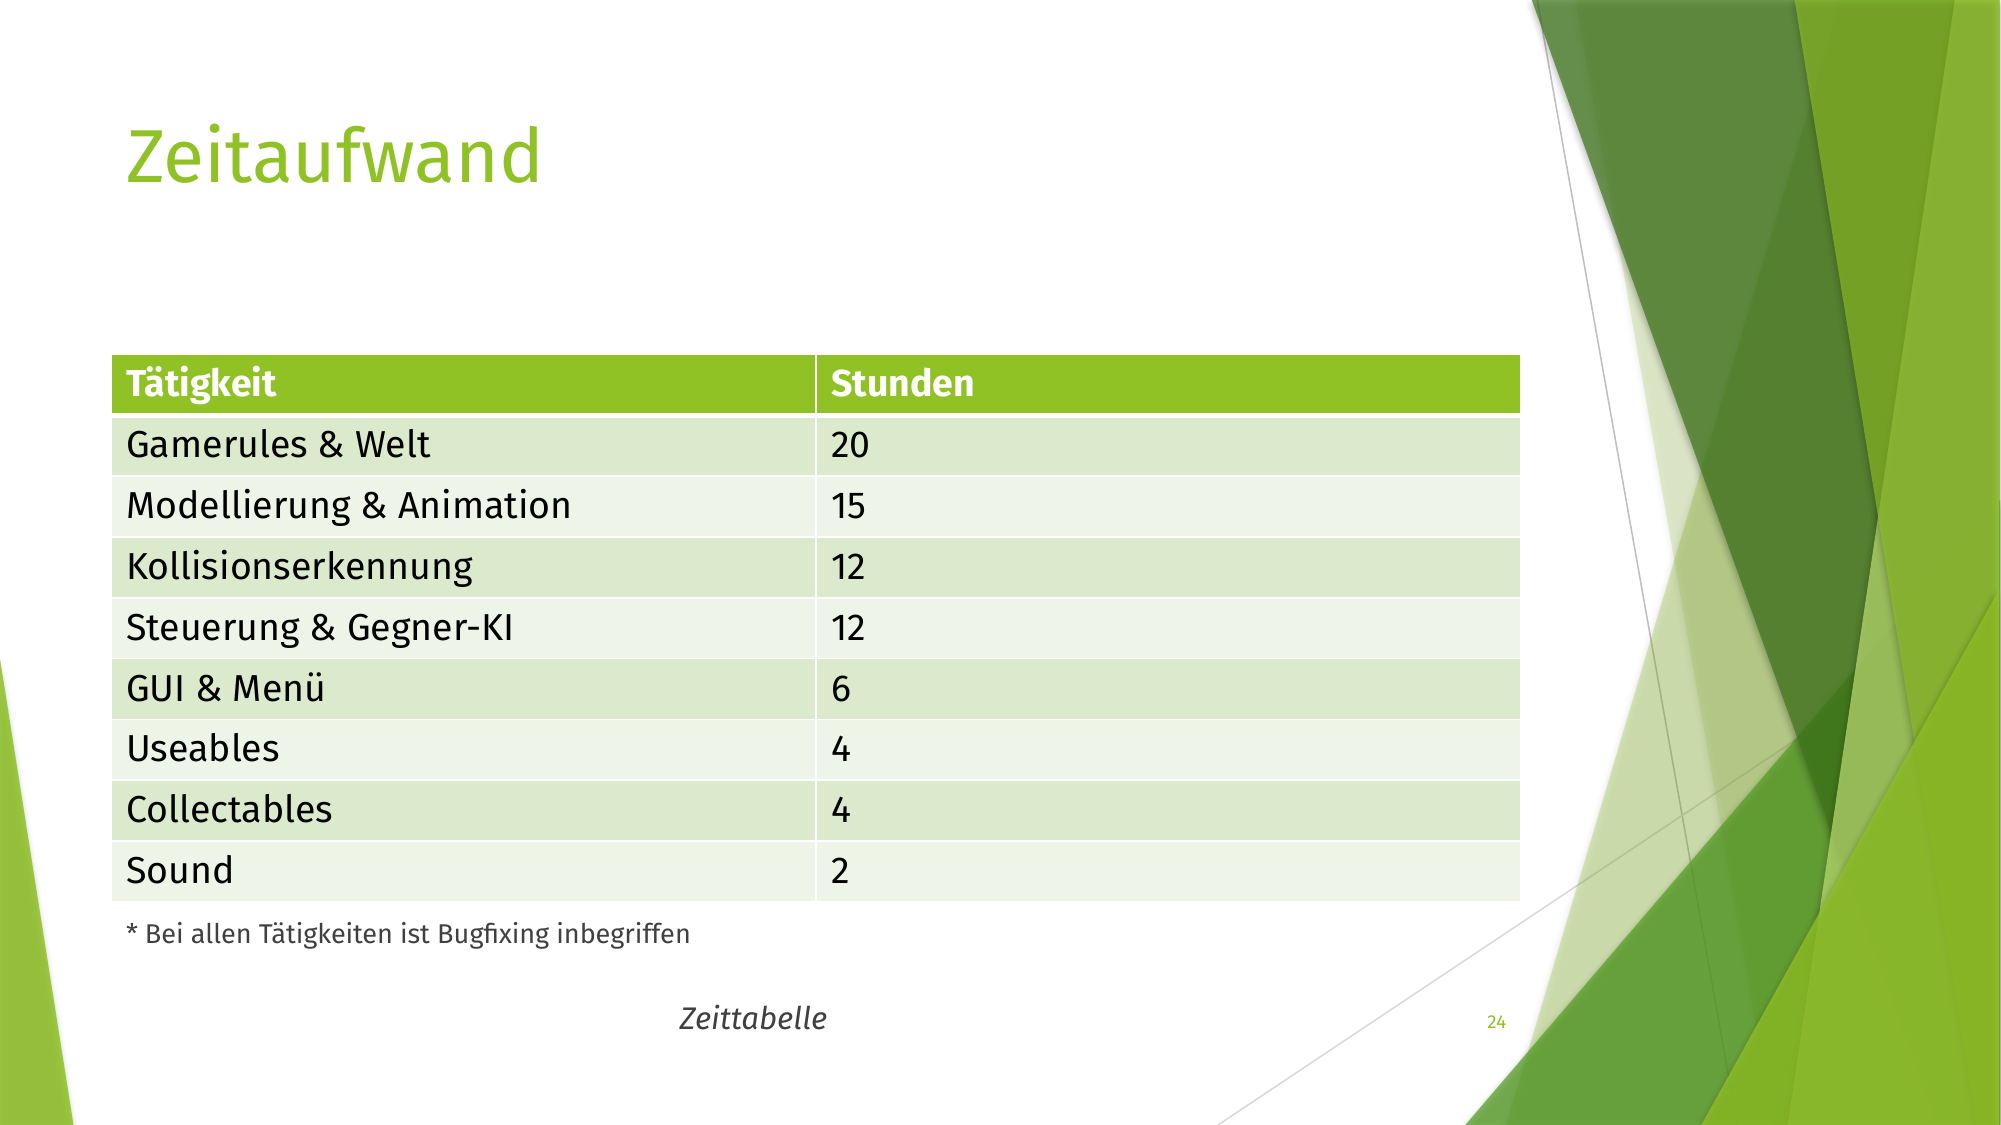

# Zeitaufwand
| Tätigkeit | Stunden |
| --- | --- |
| Gamerules & Welt | 20 |
| Modellierung & Animation | 15 |
| Kollisionserkennung | 12 |
| Steuerung & Gegner-KI | 12 |
| GUI & Menü | 6 |
| Useables | 4 |
| Collectables | 4 |
| Sound | 2 |
* Bei allen Tätigkeiten ist Bugfixing inbegriffen
Zeittabelle
24